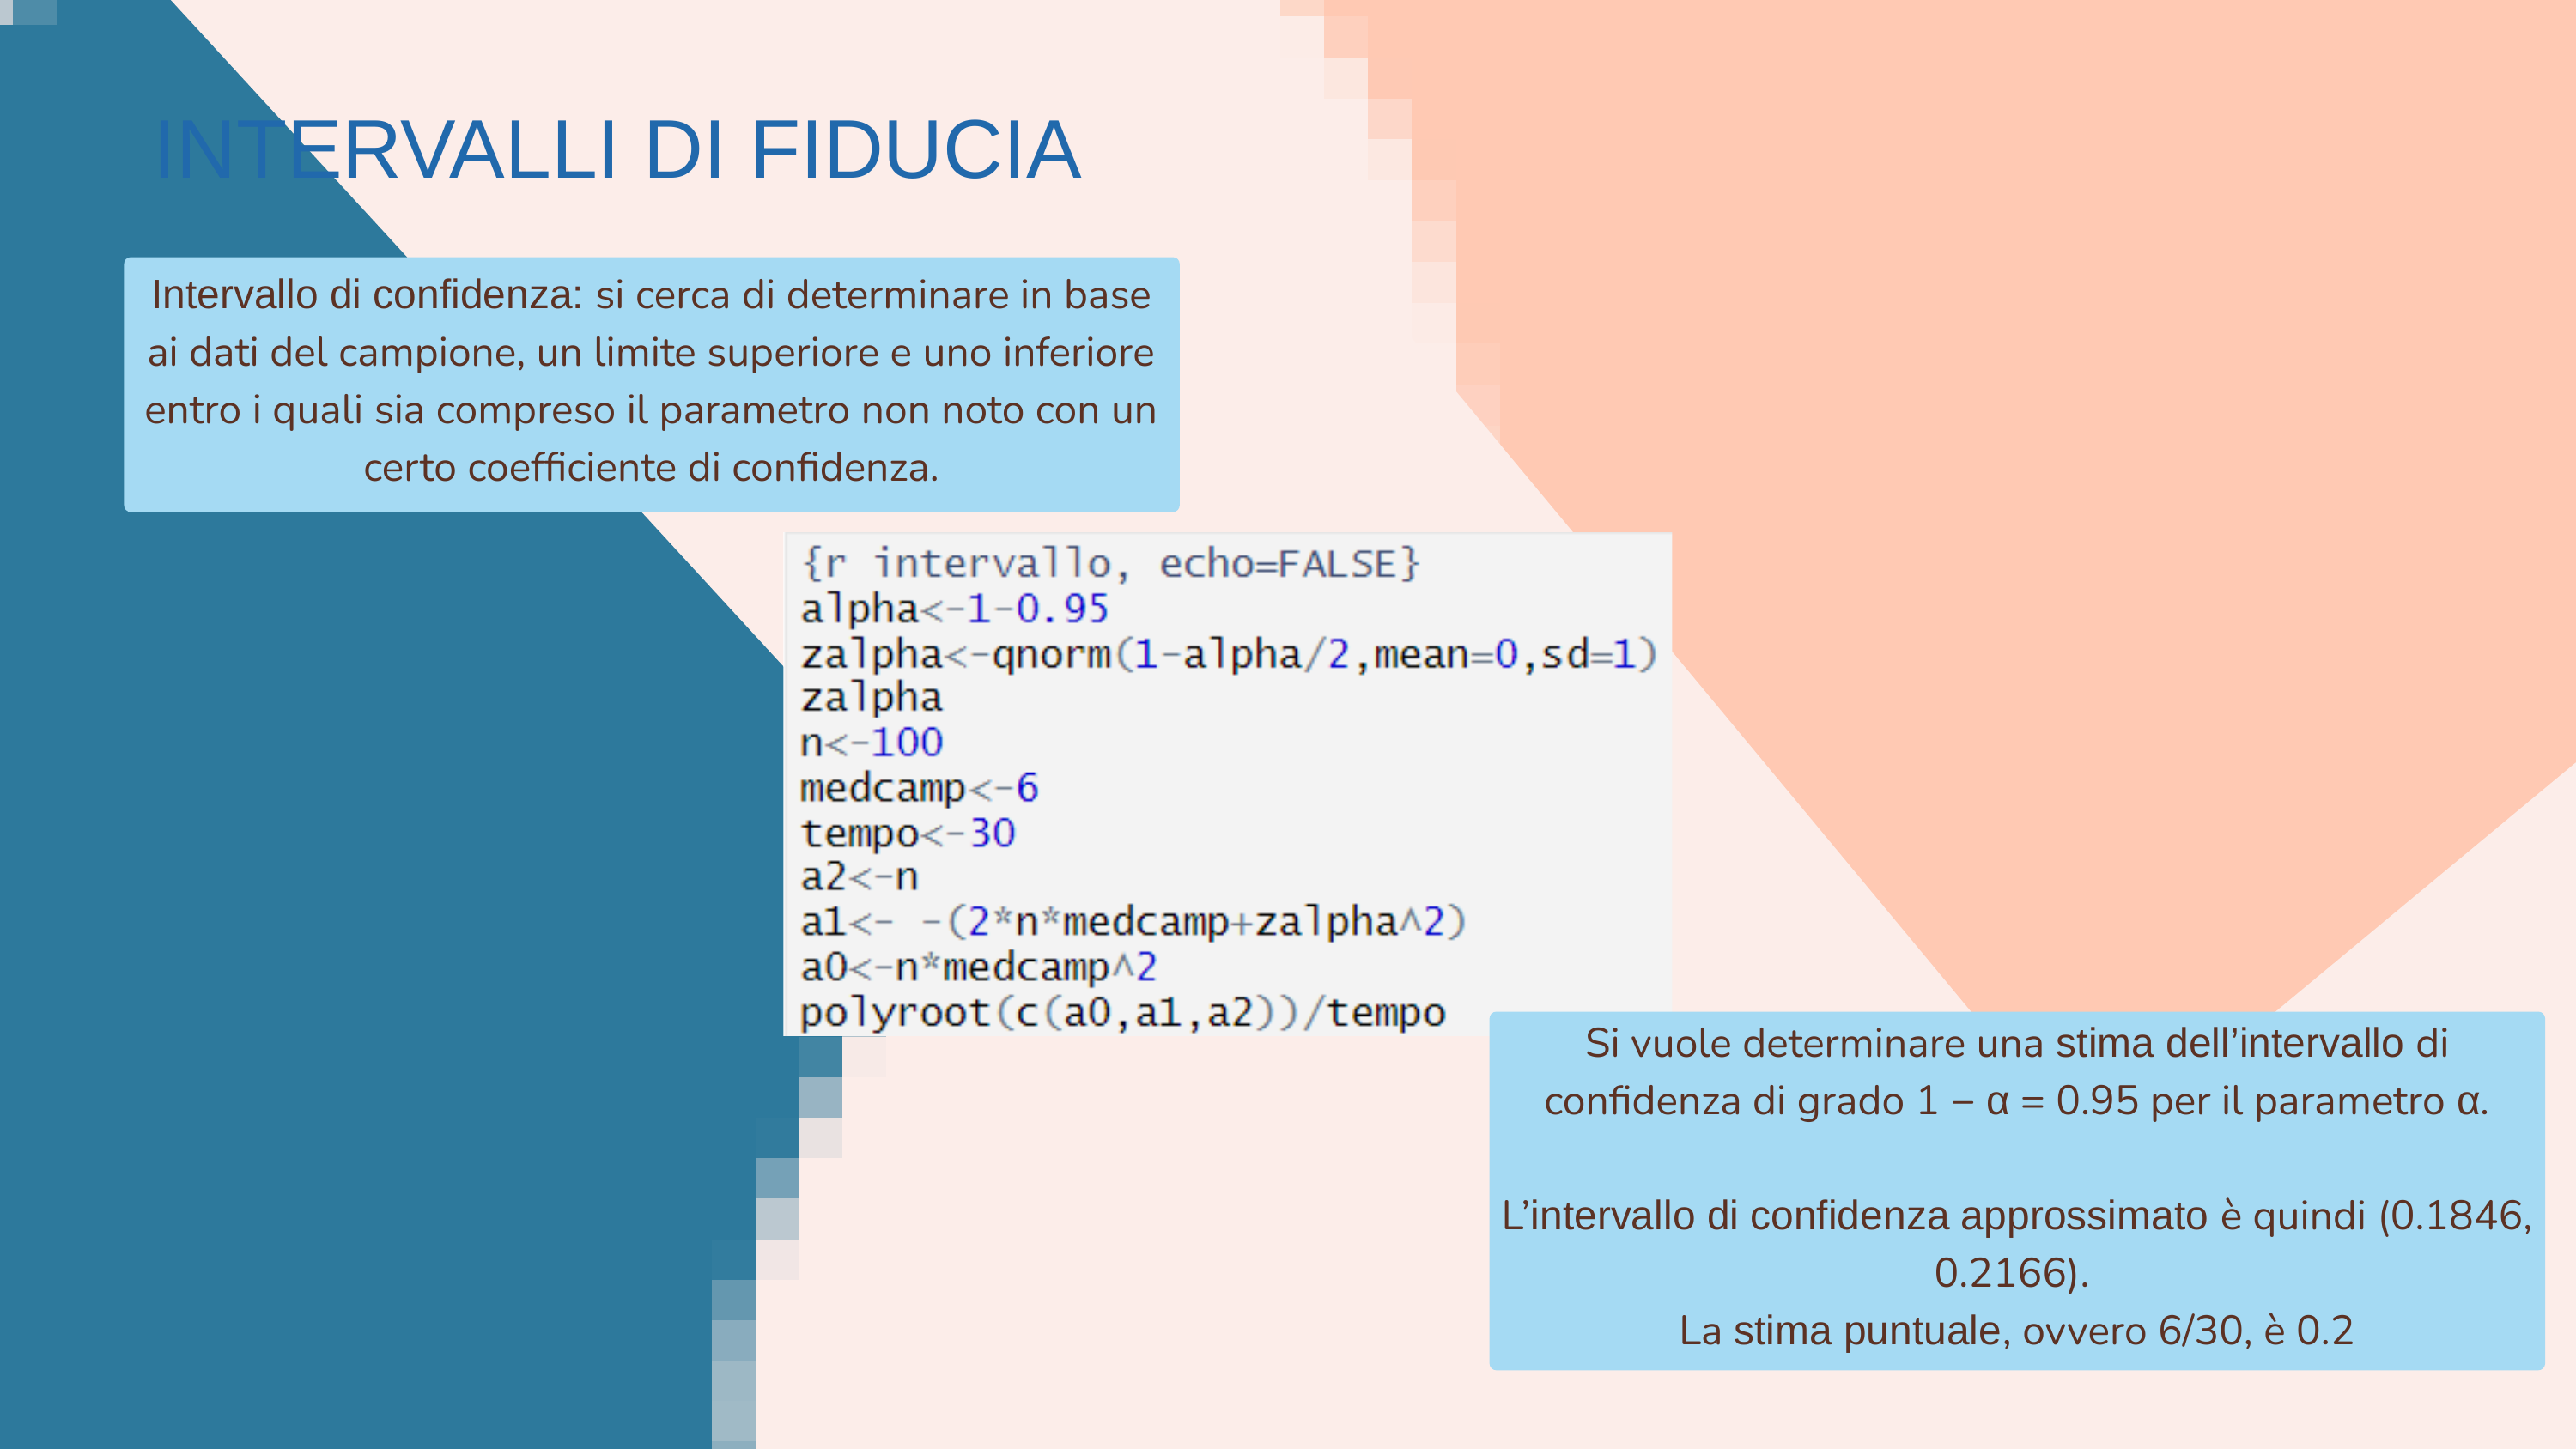

INTERVALLI DI FIDUCIA

Intervallo di confidenza: si cerca di determinare in base ai dati del campione, un limite superiore e uno inferiore entro i quali sia compreso il parametro non noto con un certo coefficiente di confidenza.

Si vuole determinare una stima dell’intervallo di confidenza di grado 1 − α = 0.95 per il parametro α.

L’intervallo di confidenza approssimato è quindi (0.1846, 0.2166).
La stima puntuale, ovvero 6/30, è 0.2